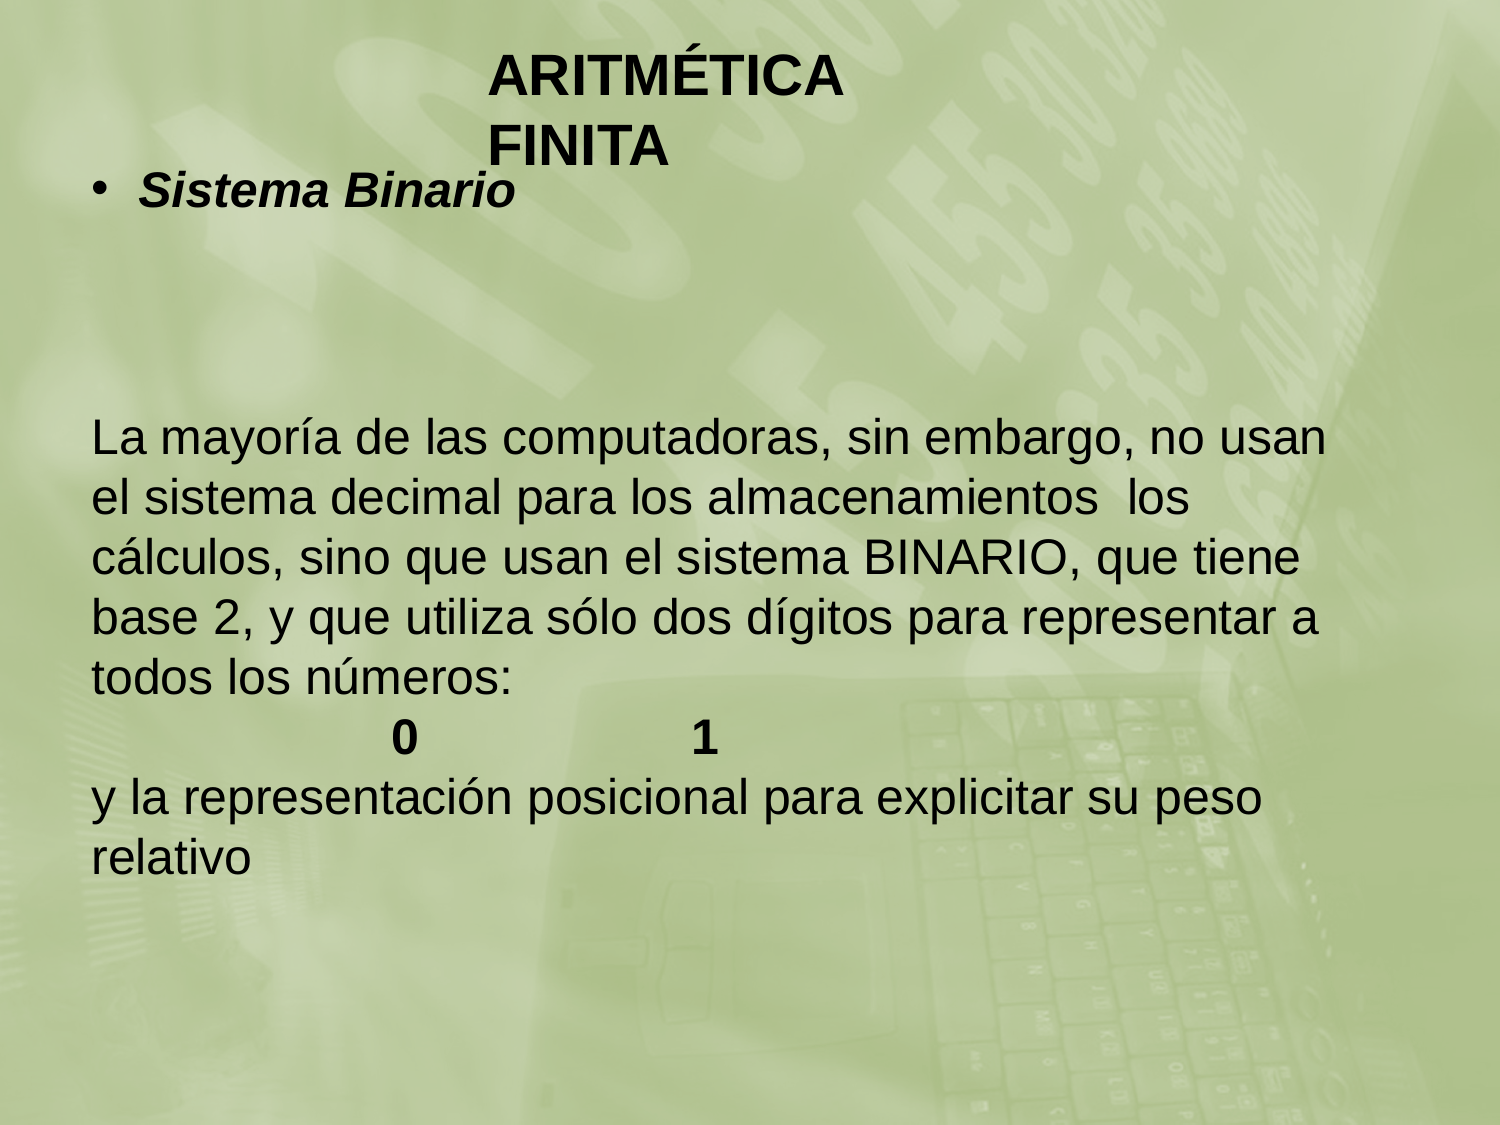

ARITMÉTICA FINITA
Sistema Binario

La mayoría de las computadoras, sin embargo, no usan el sistema decimal para los almacenamientos  los cálculos, sino que usan el sistema BINARIO, que tiene base 2, y que utiliza sólo dos dígitos para representar a todos los números:
		0		1
y la representación posicional para explicitar su peso relativo